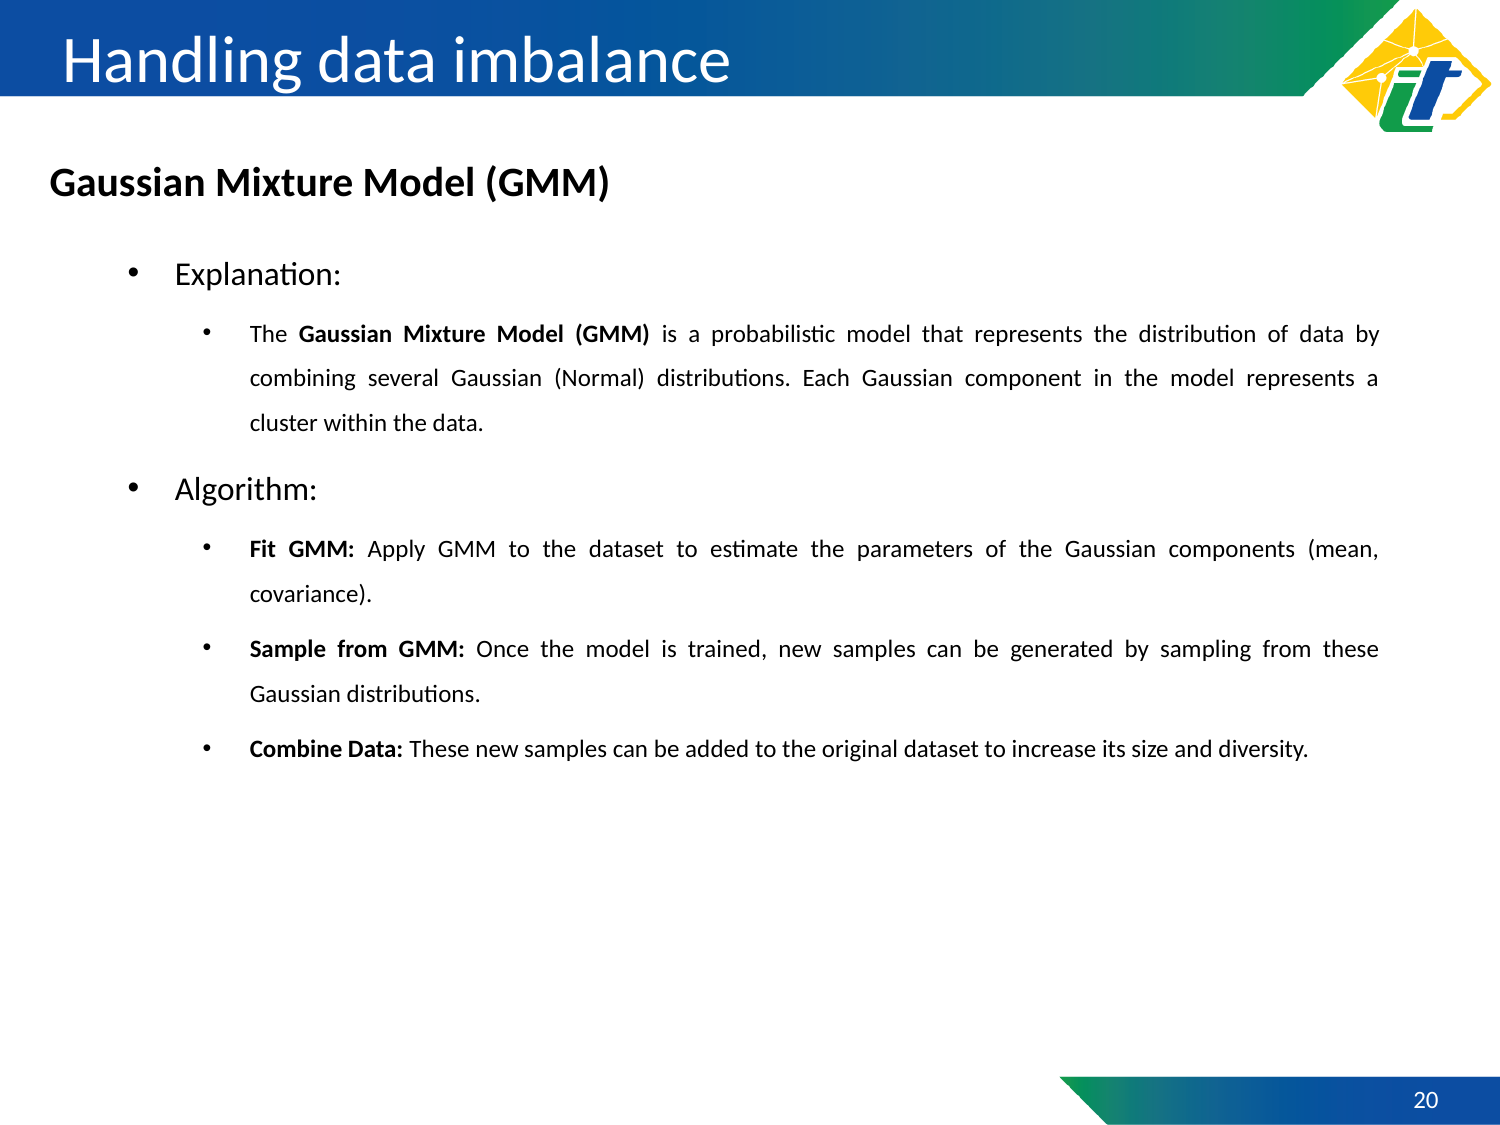

# Handling data imbalance
Gaussian Mixture Model (GMM)
Explanation:
The Gaussian Mixture Model (GMM) is a probabilistic model that represents the distribution of data by combining several Gaussian (Normal) distributions. Each Gaussian component in the model represents a cluster within the data.
Algorithm:
Fit GMM: Apply GMM to the dataset to estimate the parameters of the Gaussian components (mean, covariance).
Sample from GMM: Once the model is trained, new samples can be generated by sampling from these Gaussian distributions.
Combine Data: These new samples can be added to the original dataset to increase its size and diversity.

20